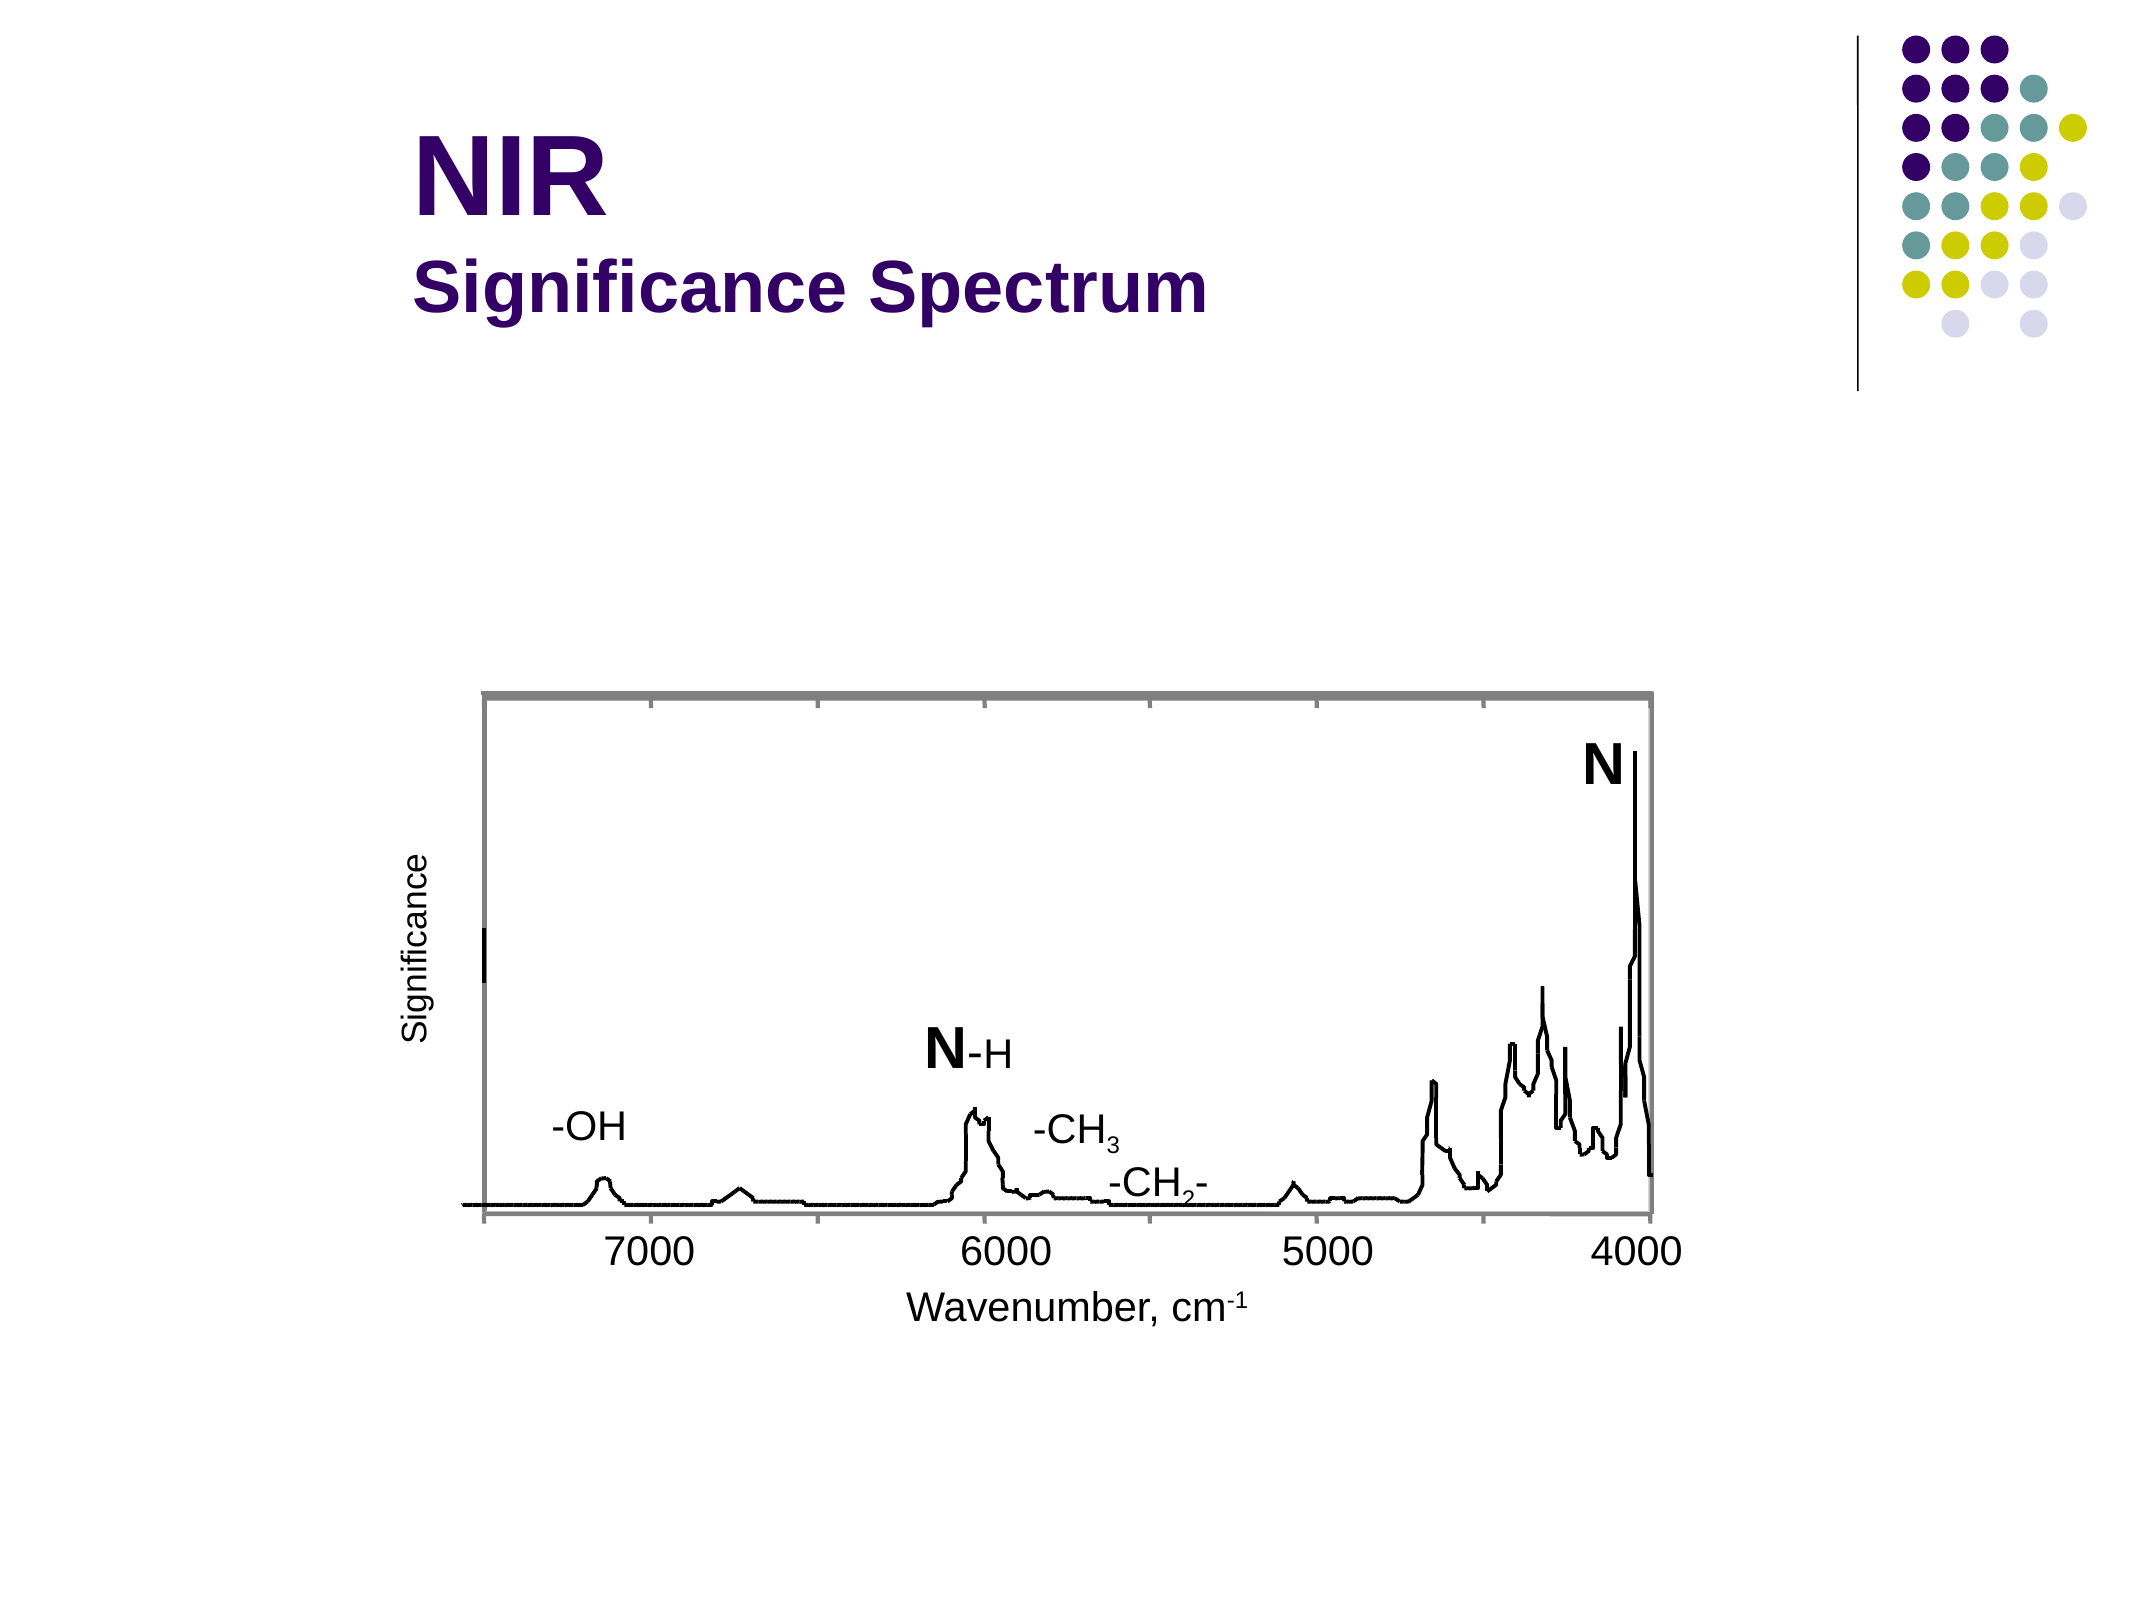

# NIR Significance Spectrum

 7000
 6000
 5000
 4000
 Wavenumber, cm-1

N

Significance
N-H
-OH
-CH3
-CH2-